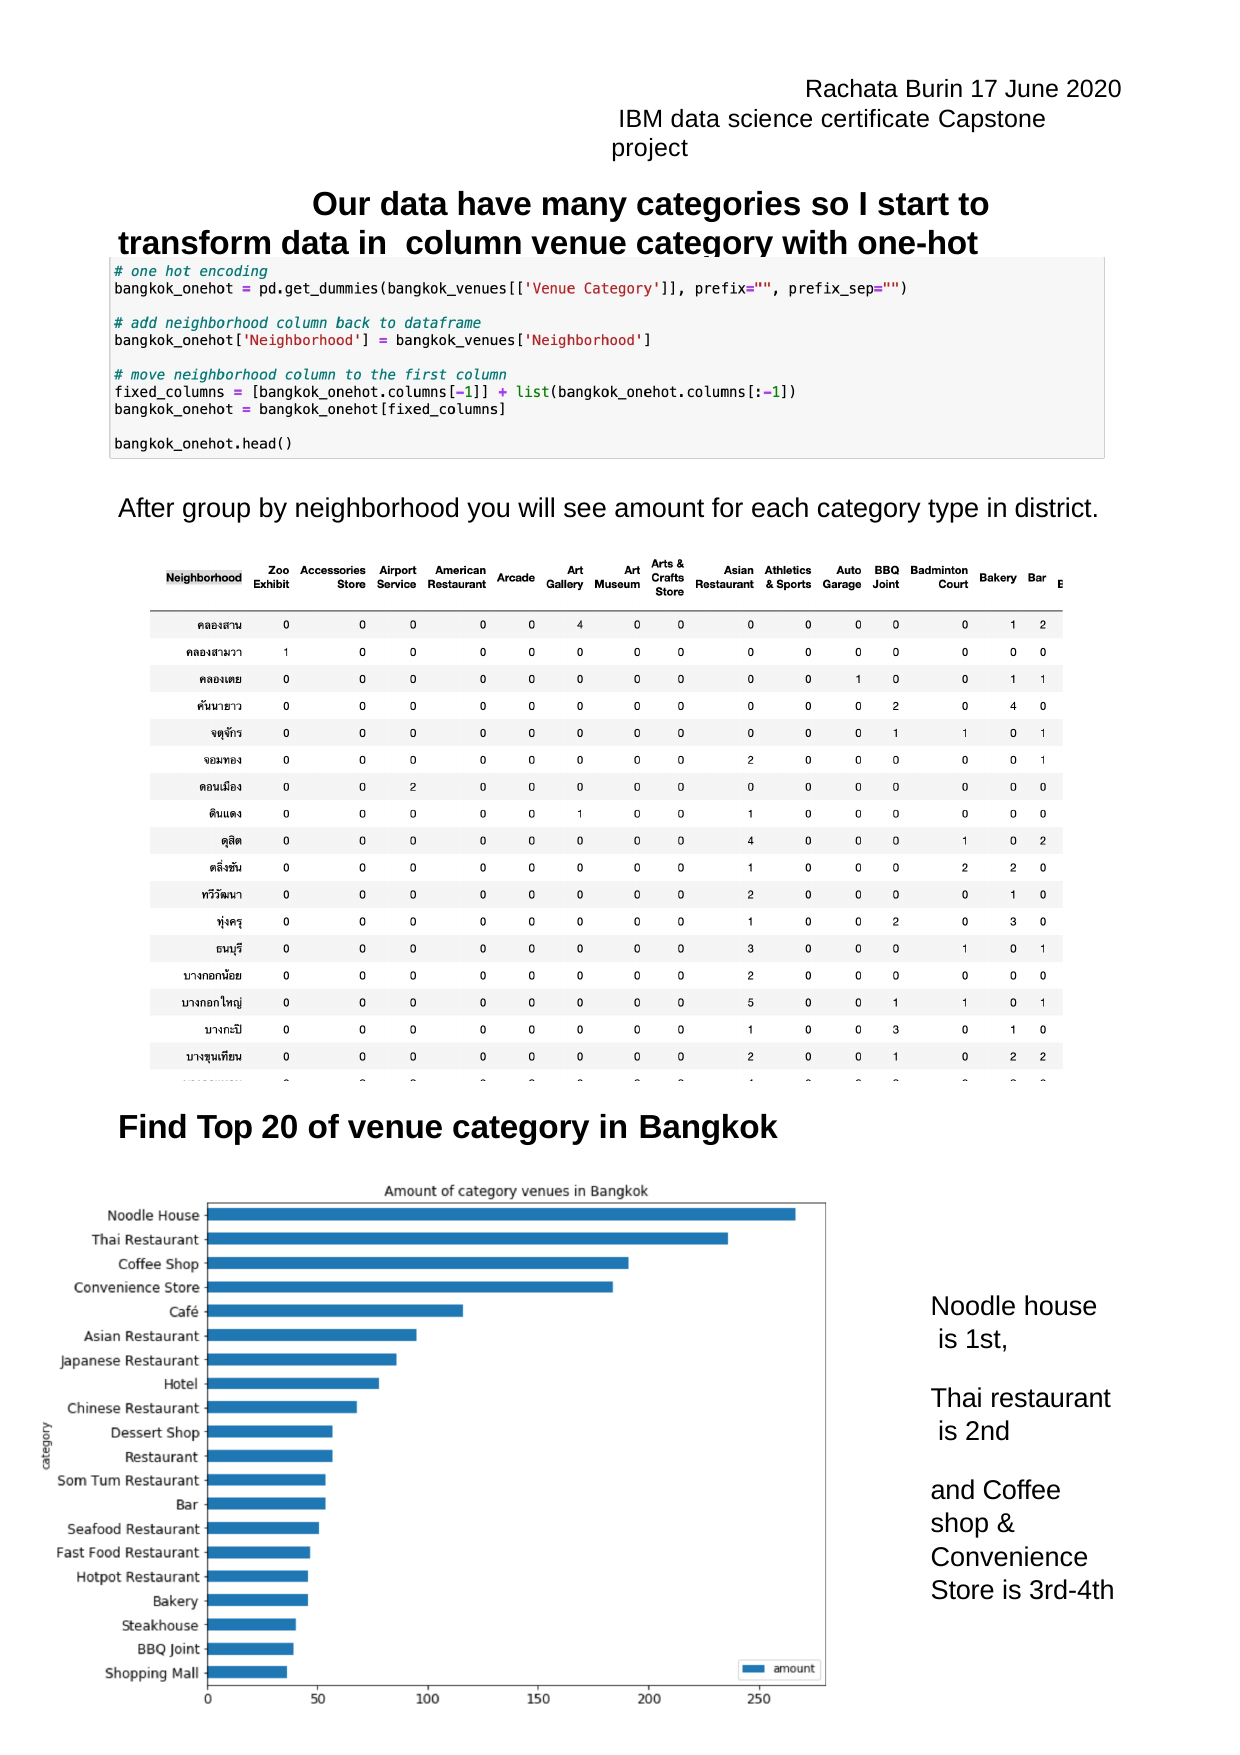

Rachata Burin 17 June 2020  IBM data science certificate Capstone project
Our data have many categories so I start to transform data in  column venue category with one-hot encoder.

After group by neighborhood you will see amount for each category type in district.

Find Top 20 of venue category in Bangkok

Noodle house  is 1st,

Thai restaurant  is 2nd

and Coffee  shop &  Convenience  Store is 3rd-4th